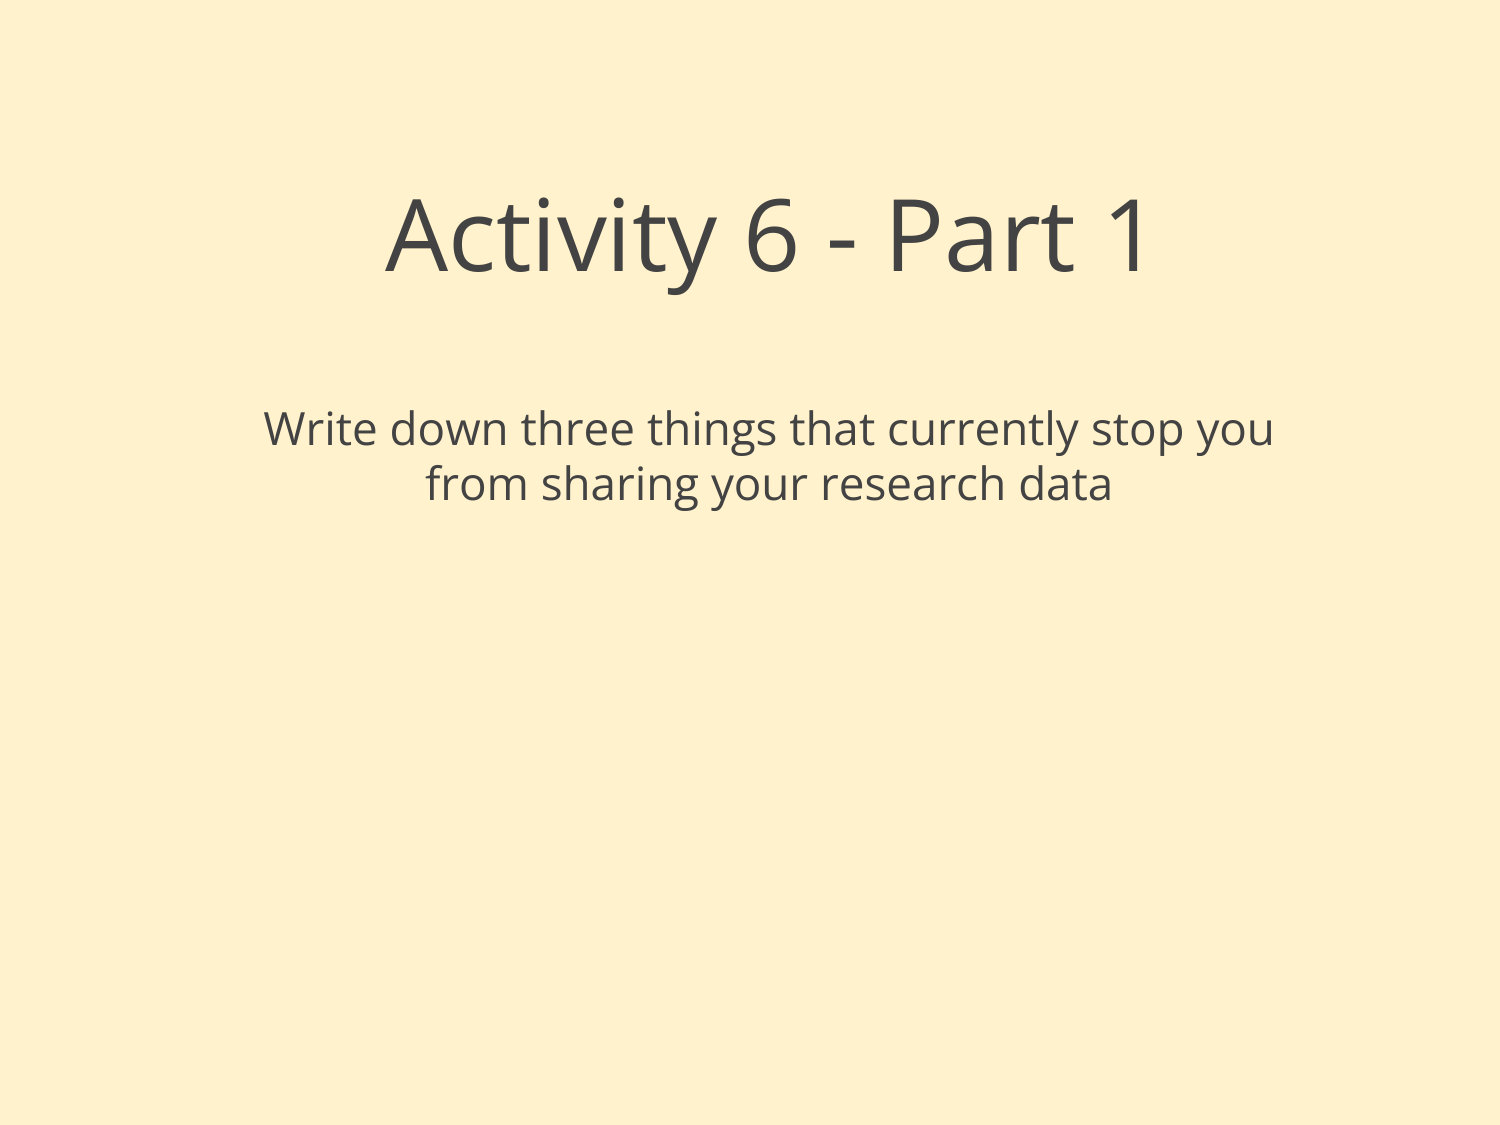

# Activity 6 - Part 1

Write down three things that currently stop you from sharing your research data